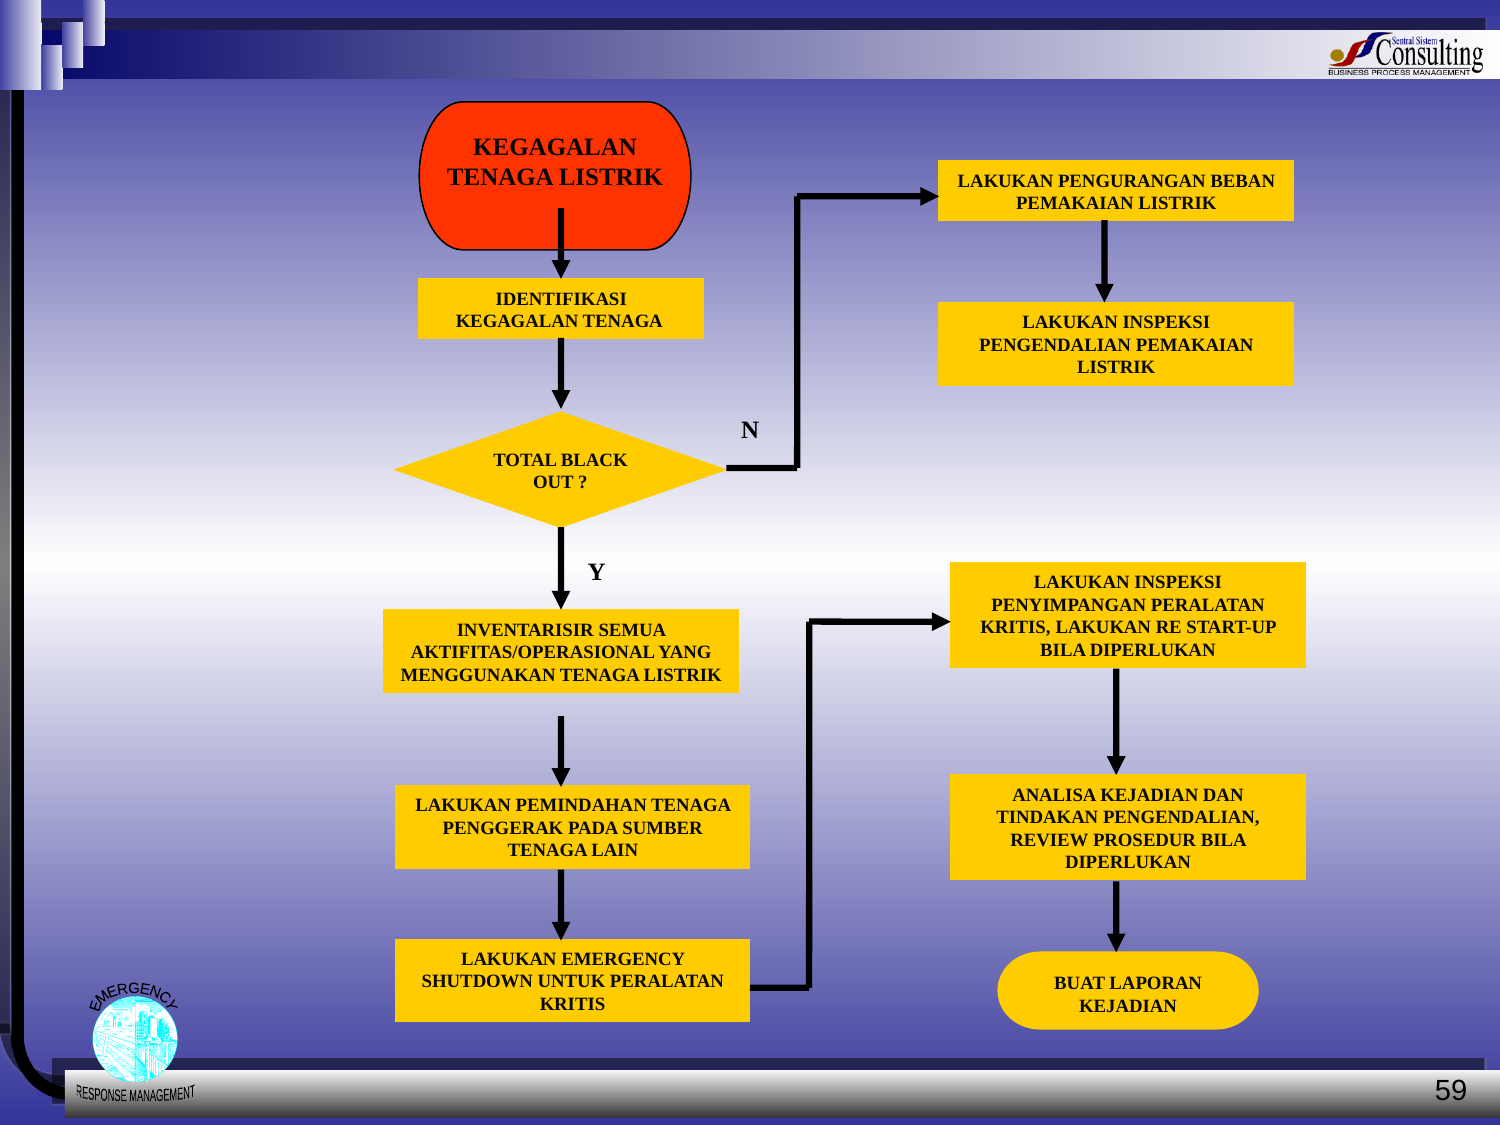

KEGAGALAN TENAGA LISTRIK
LAKUKAN PENGURANGAN BEBAN PEMAKAIAN LISTRIK

IDENTIFIKASI KEGAGALAN TENAGA
LAKUKAN INSPEKSI PENGENDALIAN PEMAKAIAN LISTRIK

N
TOTAL BLACK OUT ?

Y
LAKUKAN INSPEKSI PENYIMPANGAN PERALATAN KRITIS, LAKUKAN RE START-UP BILA DIPERLUKAN
INVENTARISIR SEMUA AKTIFITAS/OPERASIONAL YANG MENGGUNAKAN TENAGA LISTRIK

ANALISA KEJADIAN DAN TINDAKAN PENGENDALIAN, REVIEW PROSEDUR BILA DIPERLUKAN
LAKUKAN PEMINDAHAN TENAGA PENGGERAK PADA SUMBER TENAGA LAIN

LAKUKAN EMERGENCY SHUTDOWN UNTUK PERALATAN KRITIS
BUAT LAPORAN KEJADIAN

59